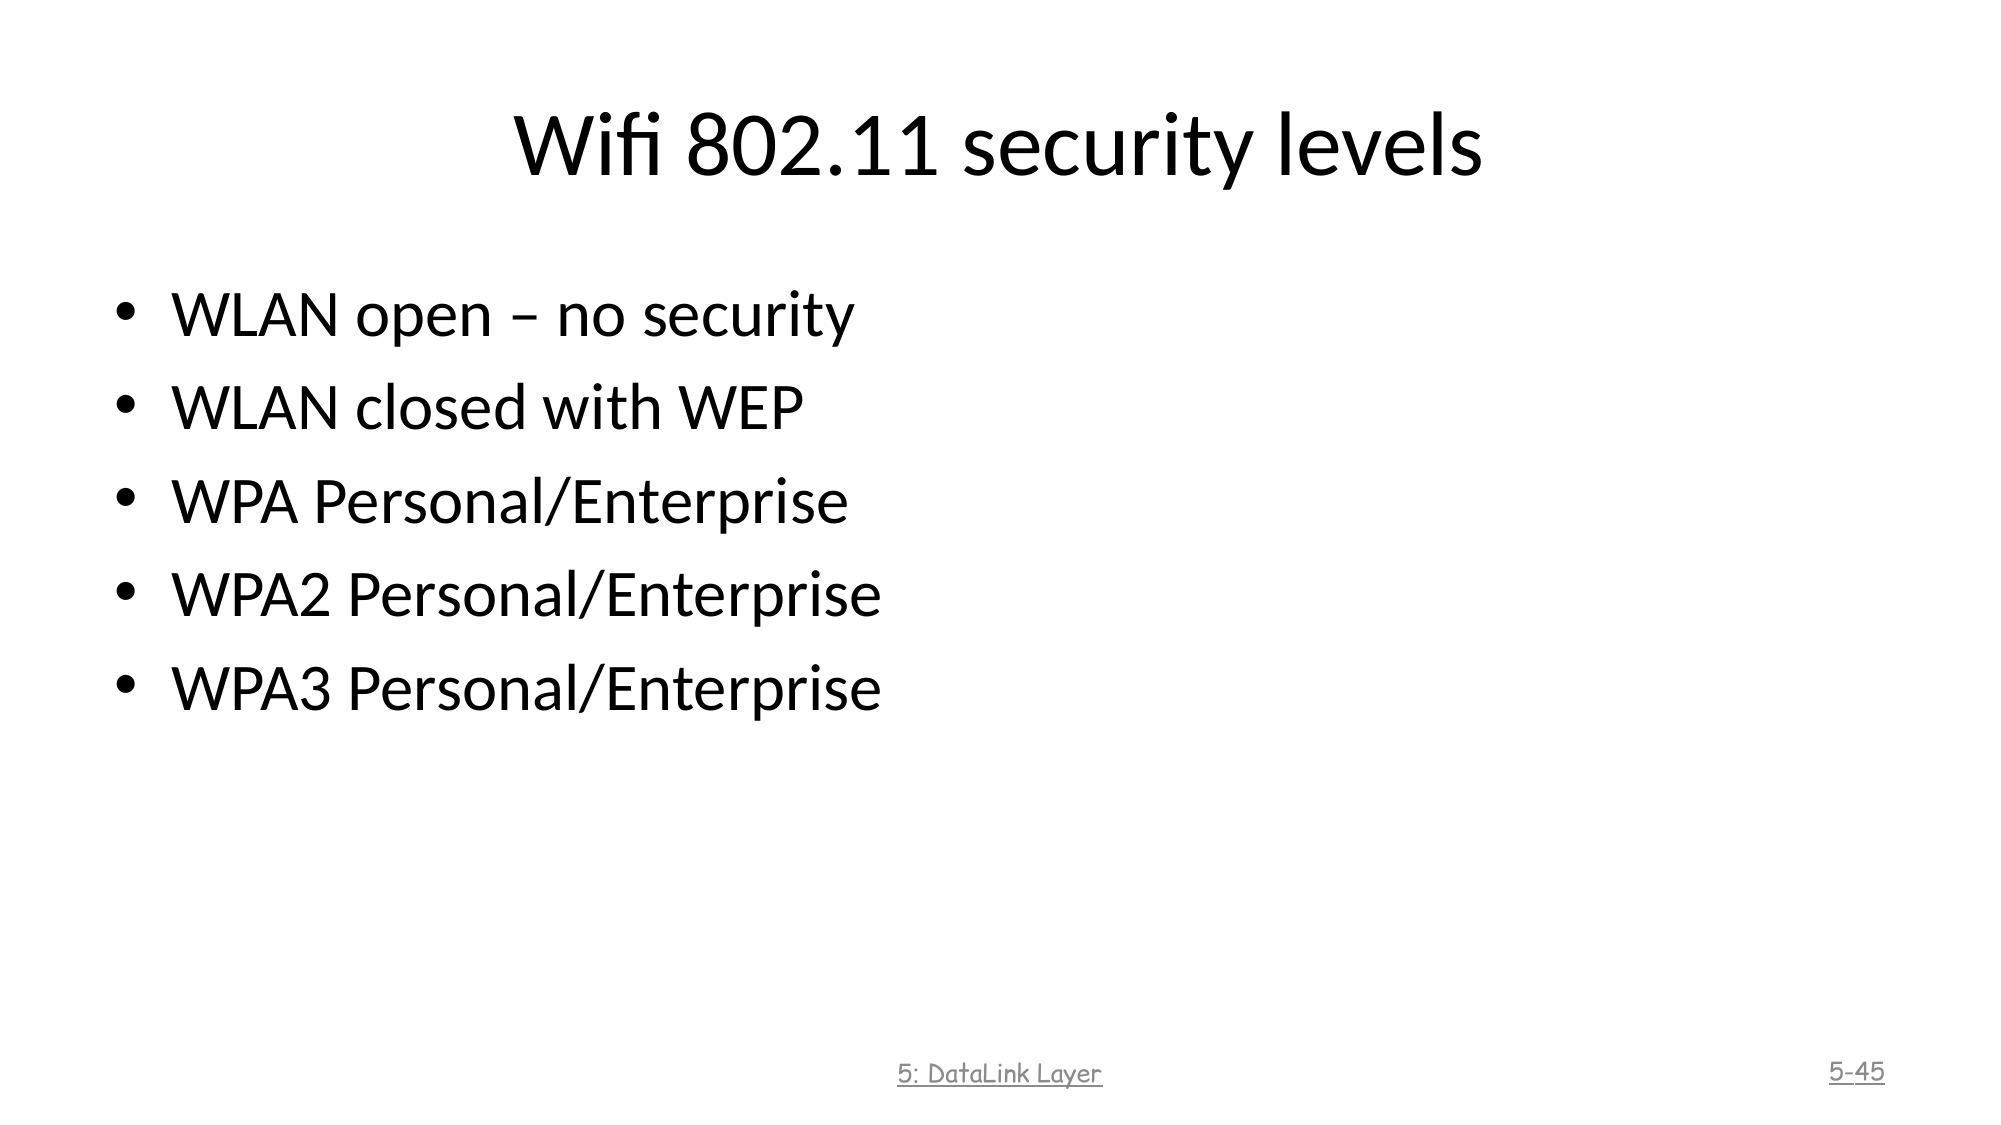

# Wifi 802.11 security levels
WLAN open – no security
WLAN closed with WEP
WPA Personal/Enterprise
WPA2 Personal/Enterprise
WPA3 Personal/Enterprise

5: DataLink Layer
5-45